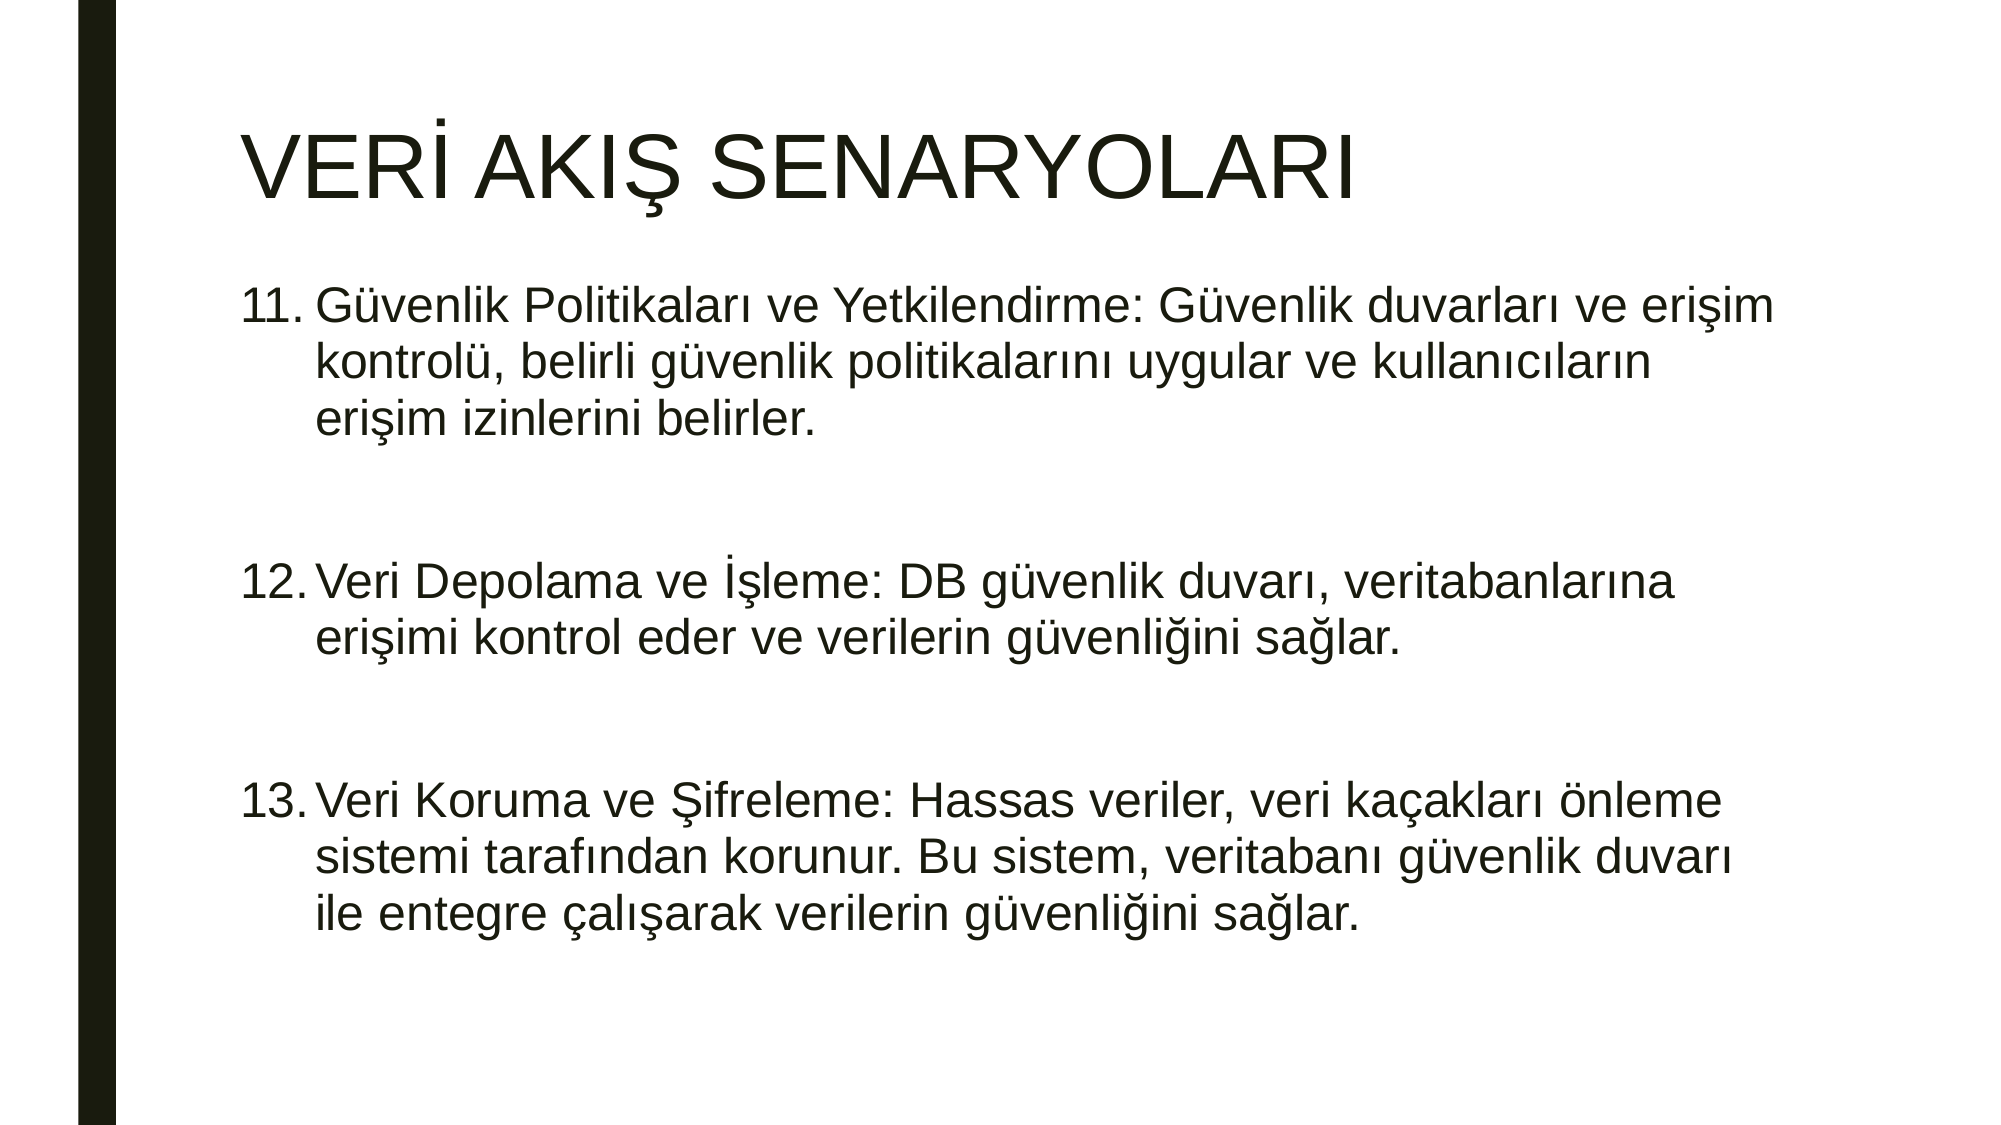

# VERİ AKIŞ SENARYOLARI
Güvenlik Politikaları ve Yetkilendirme: Güvenlik duvarları ve erişim kontrolü, belirli güvenlik politikalarını uygular ve kullanıcıların erişim izinlerini belirler.

Veri Depolama ve İşleme: DB güvenlik duvarı, veritabanlarına erişimi kontrol eder ve verilerin güvenliğini sağlar.

Veri Koruma ve Şifreleme: Hassas veriler, veri kaçakları önleme sistemi tarafından korunur. Bu sistem, veritabanı güvenlik duvarı ile entegre çalışarak verilerin güvenliğini sağlar.